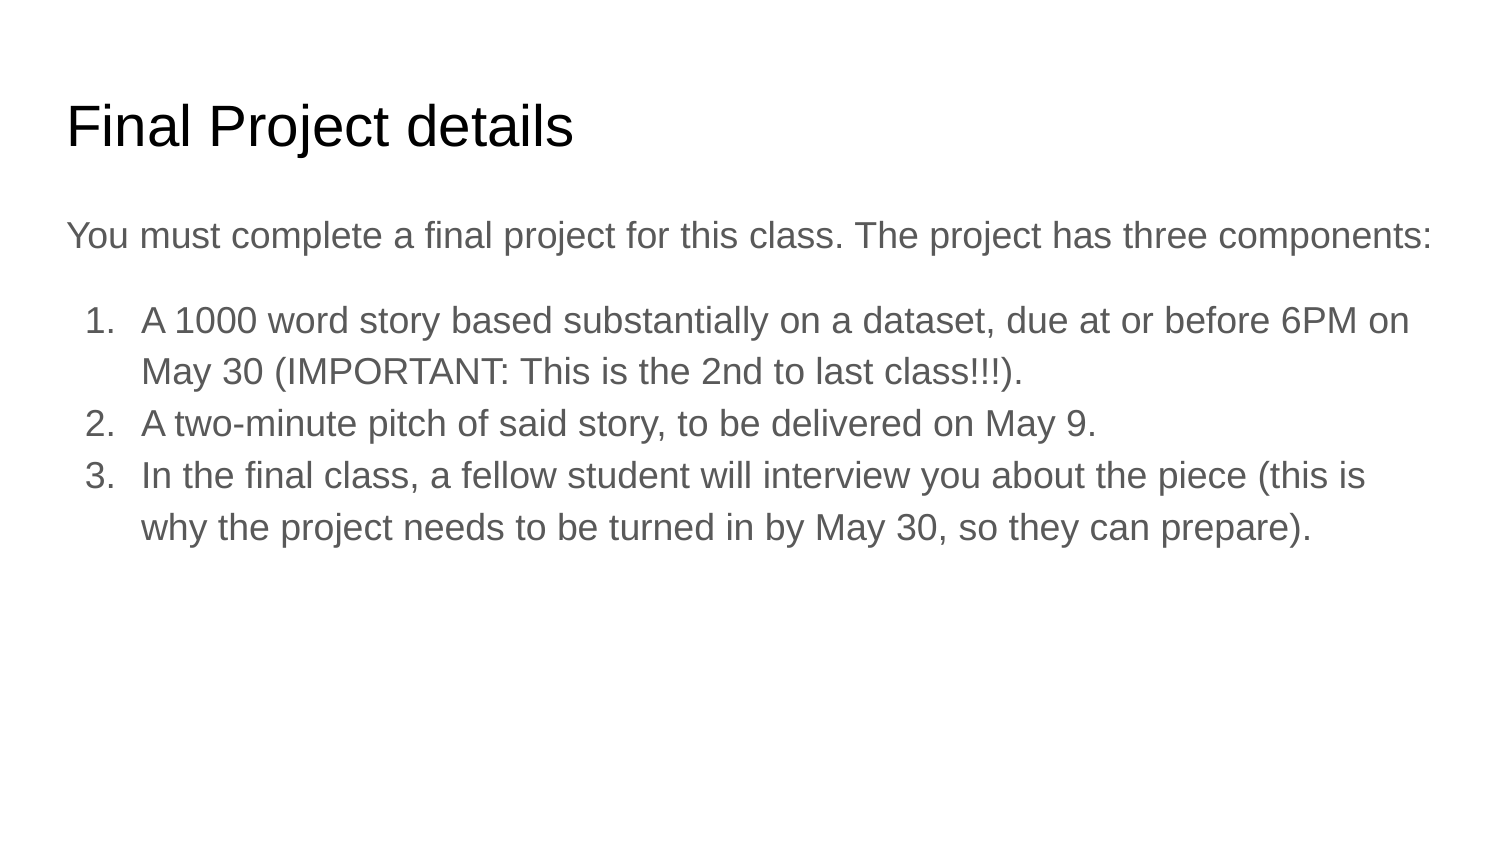

# Final Project details
You must complete a final project for this class. The project has three components:
A 1000 word story based substantially on a dataset, due at or before 6PM on May 30 (IMPORTANT: This is the 2nd to last class!!!).
A two-minute pitch of said story, to be delivered on May 9.
In the final class, a fellow student will interview you about the piece (this is why the project needs to be turned in by May 30, so they can prepare).